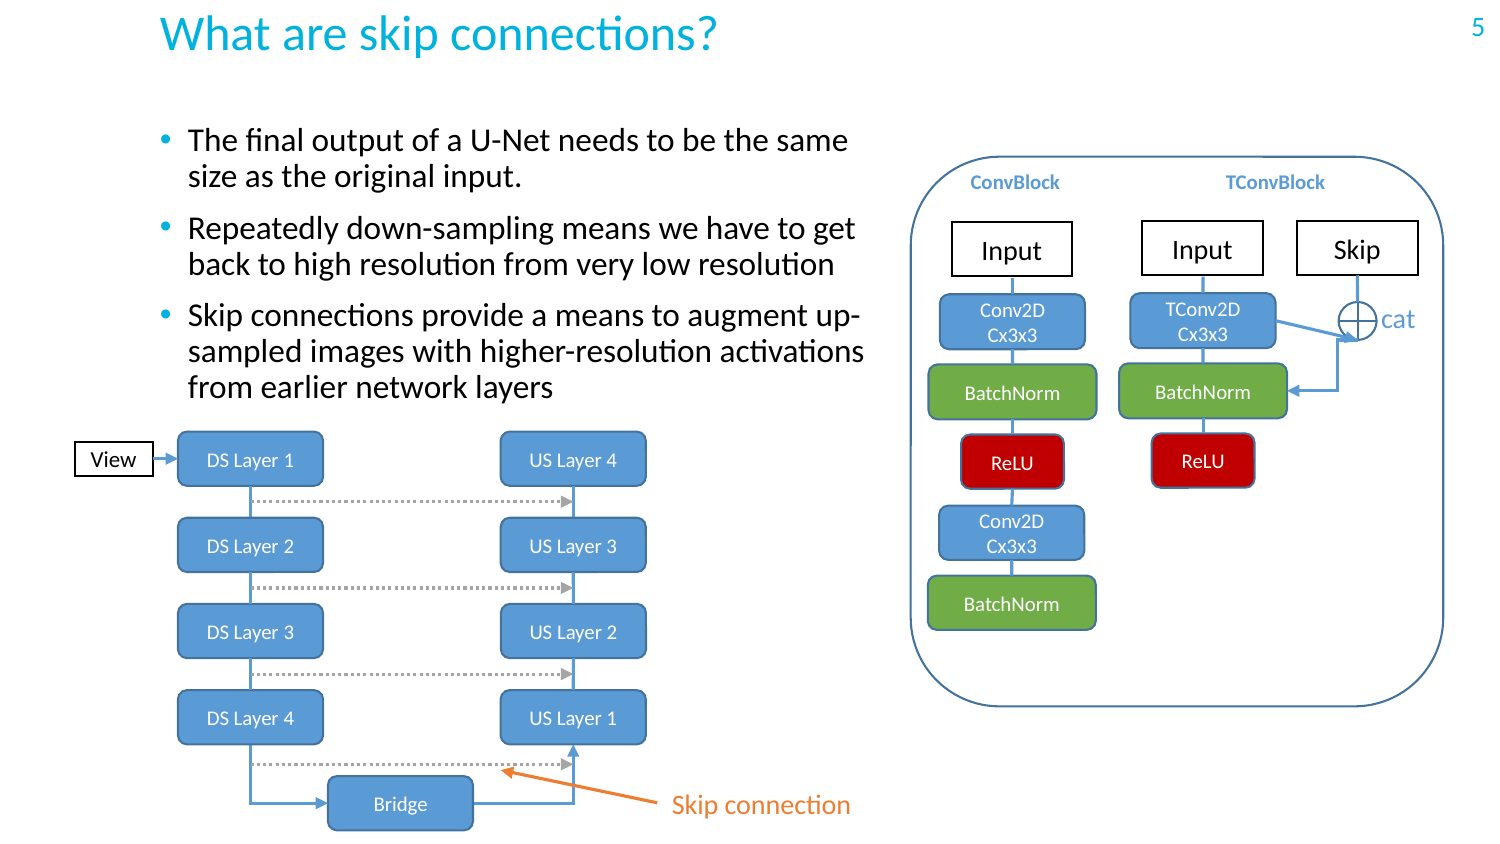

What are skip connections?
The final output of a U-Net needs to be the same size as the original input.
Repeatedly down-sampling means we have to get back to high resolution from very low resolution
Skip connections provide a means to augment up-sampled images with higher-resolution activations from earlier network layers
ConvBlock                                   TConvBlock           .

Input
Skip
Input
TConv2D
Cx3x3
cat
Conv2D
Cx3x3

BatchNorm
BatchNorm
DS Layer 1
US Layer 4
ReLU
ReLU
View
Conv2D
Cx3x3
DS Layer 2
US Layer 3
BatchNorm
DS Layer 3
US Layer 2
DS Layer 4
US Layer 1
Bridge
Skip connection